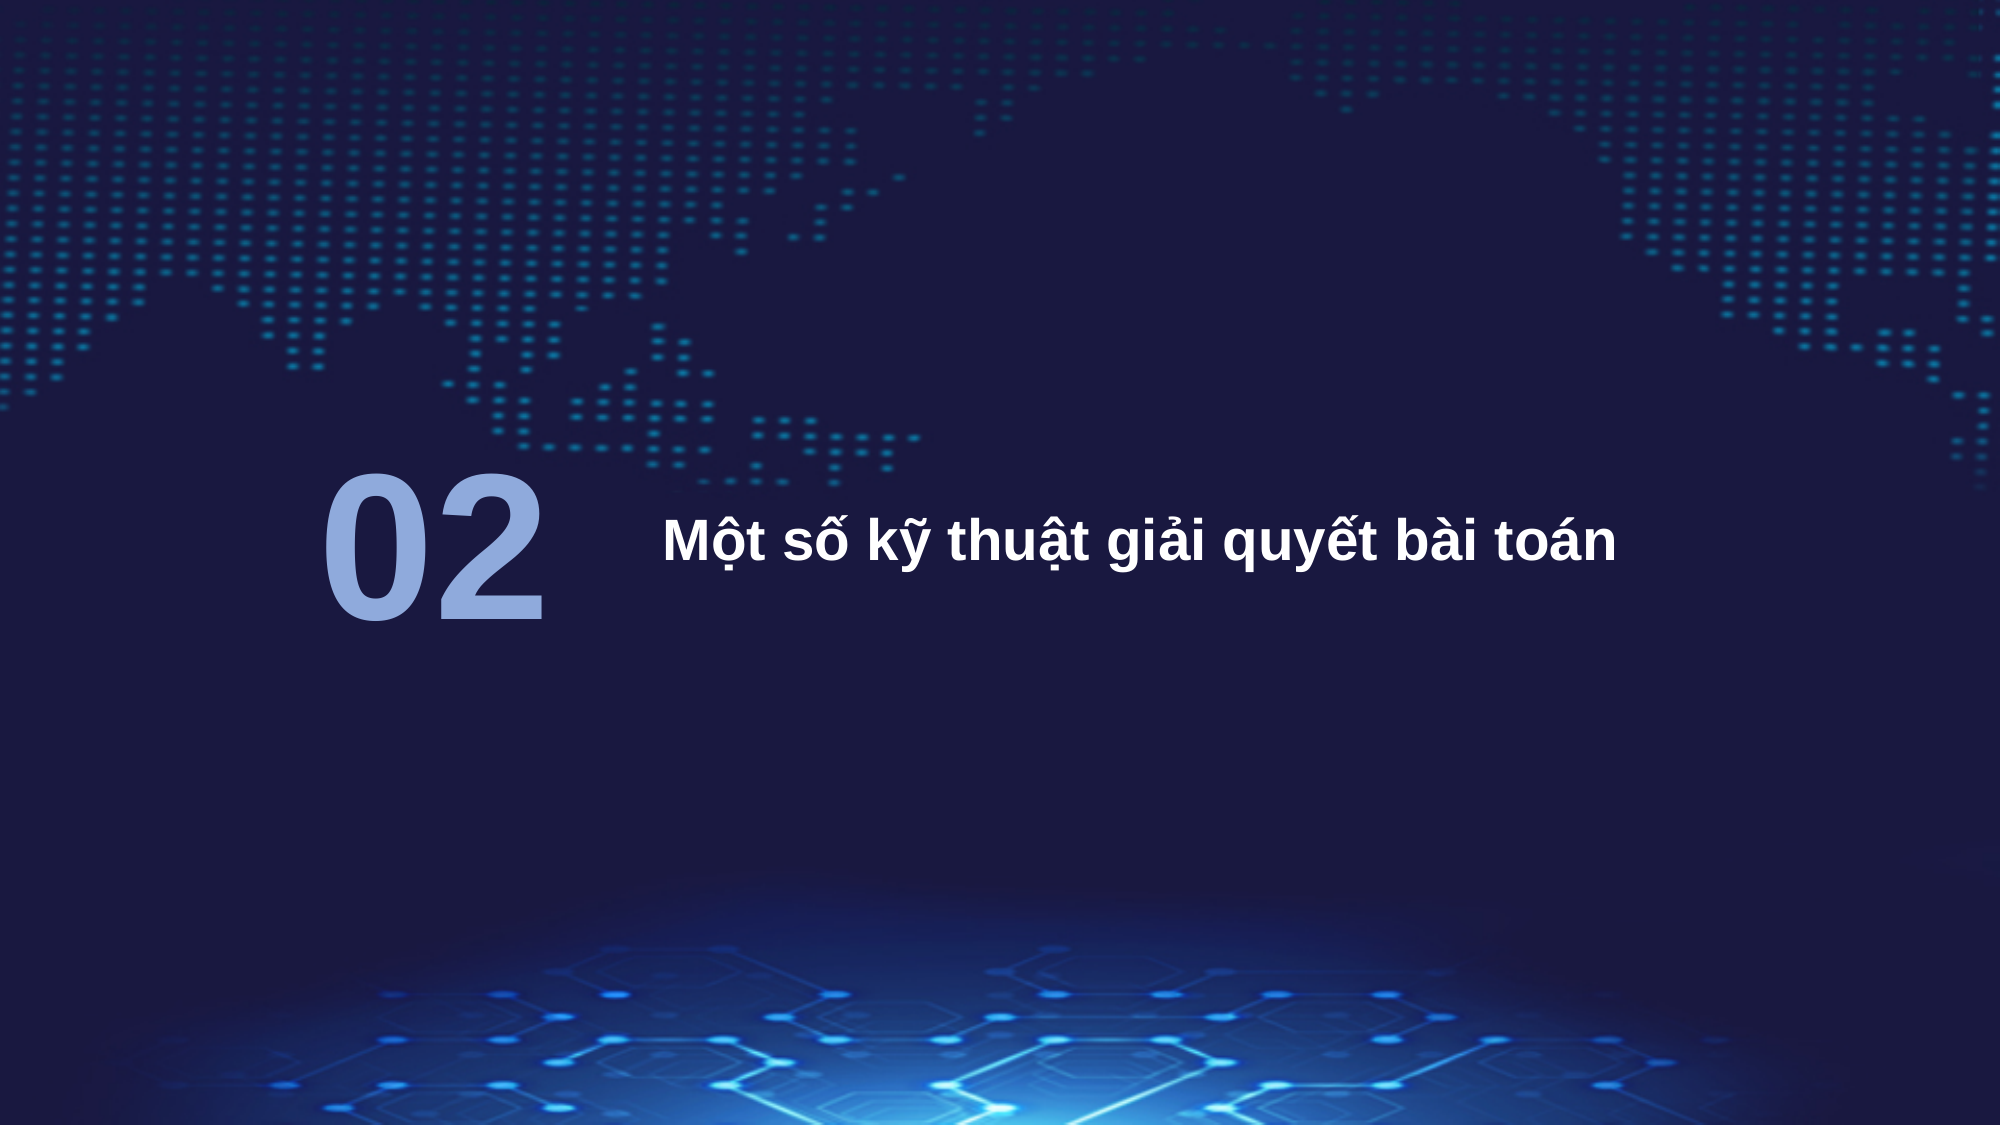

02
Một số kỹ thuật giải quyết bài toán